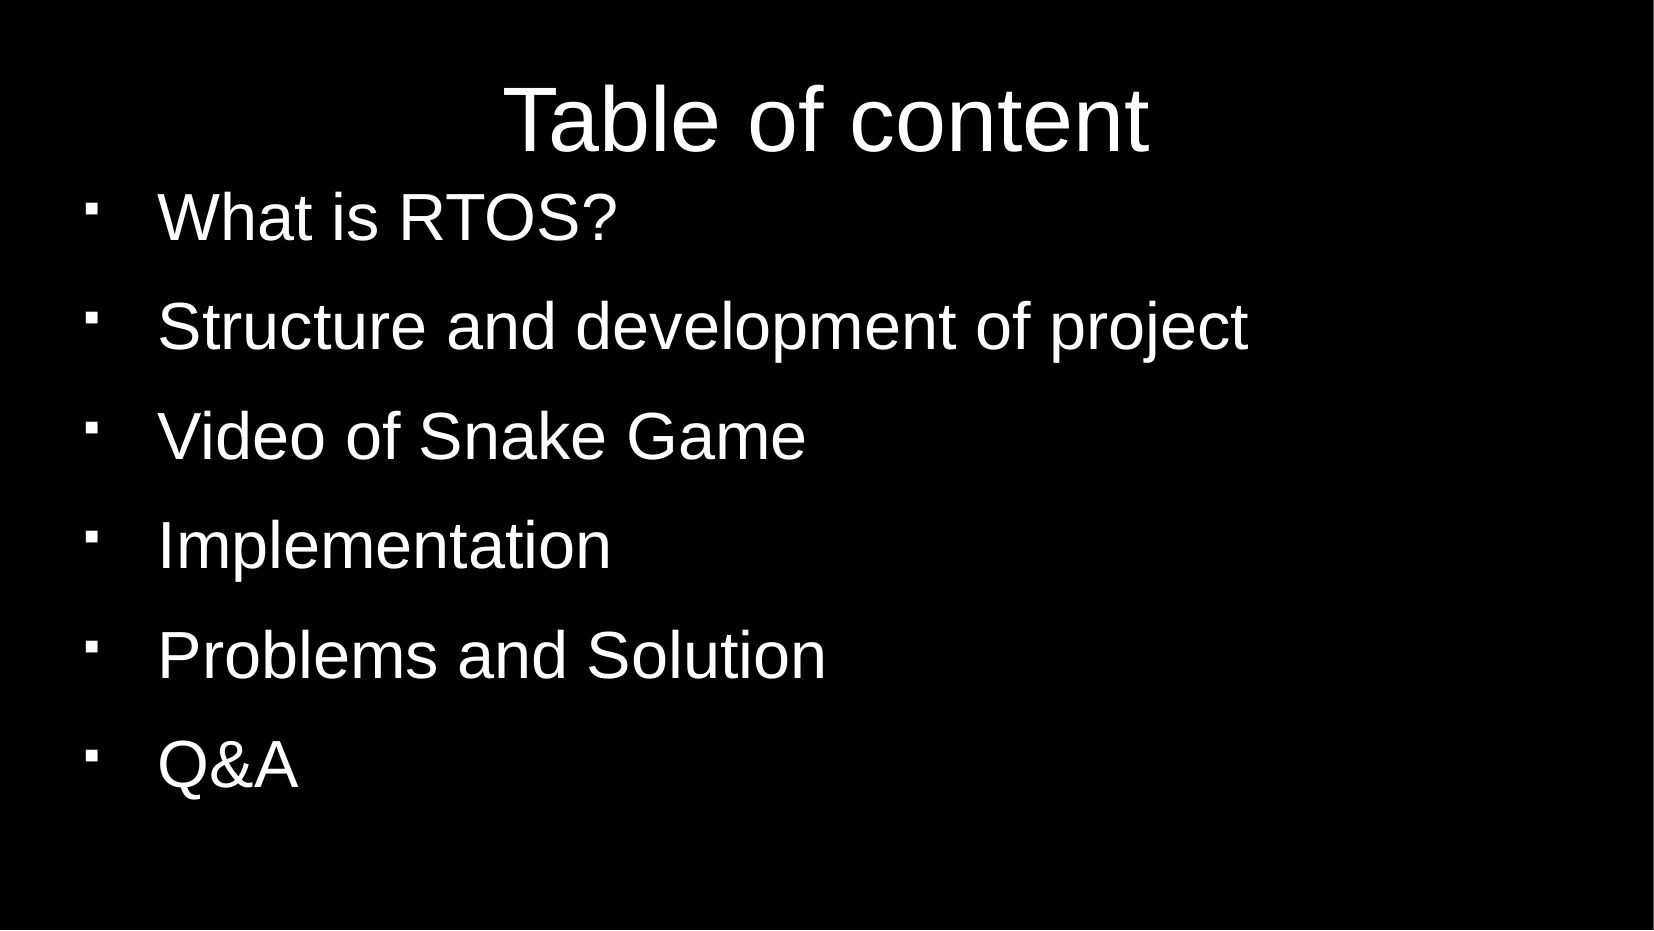

What is RTOS?
Structure and development of project
Video of Snake Game
Implementation
Problems and Solution
Q&A

Table of content